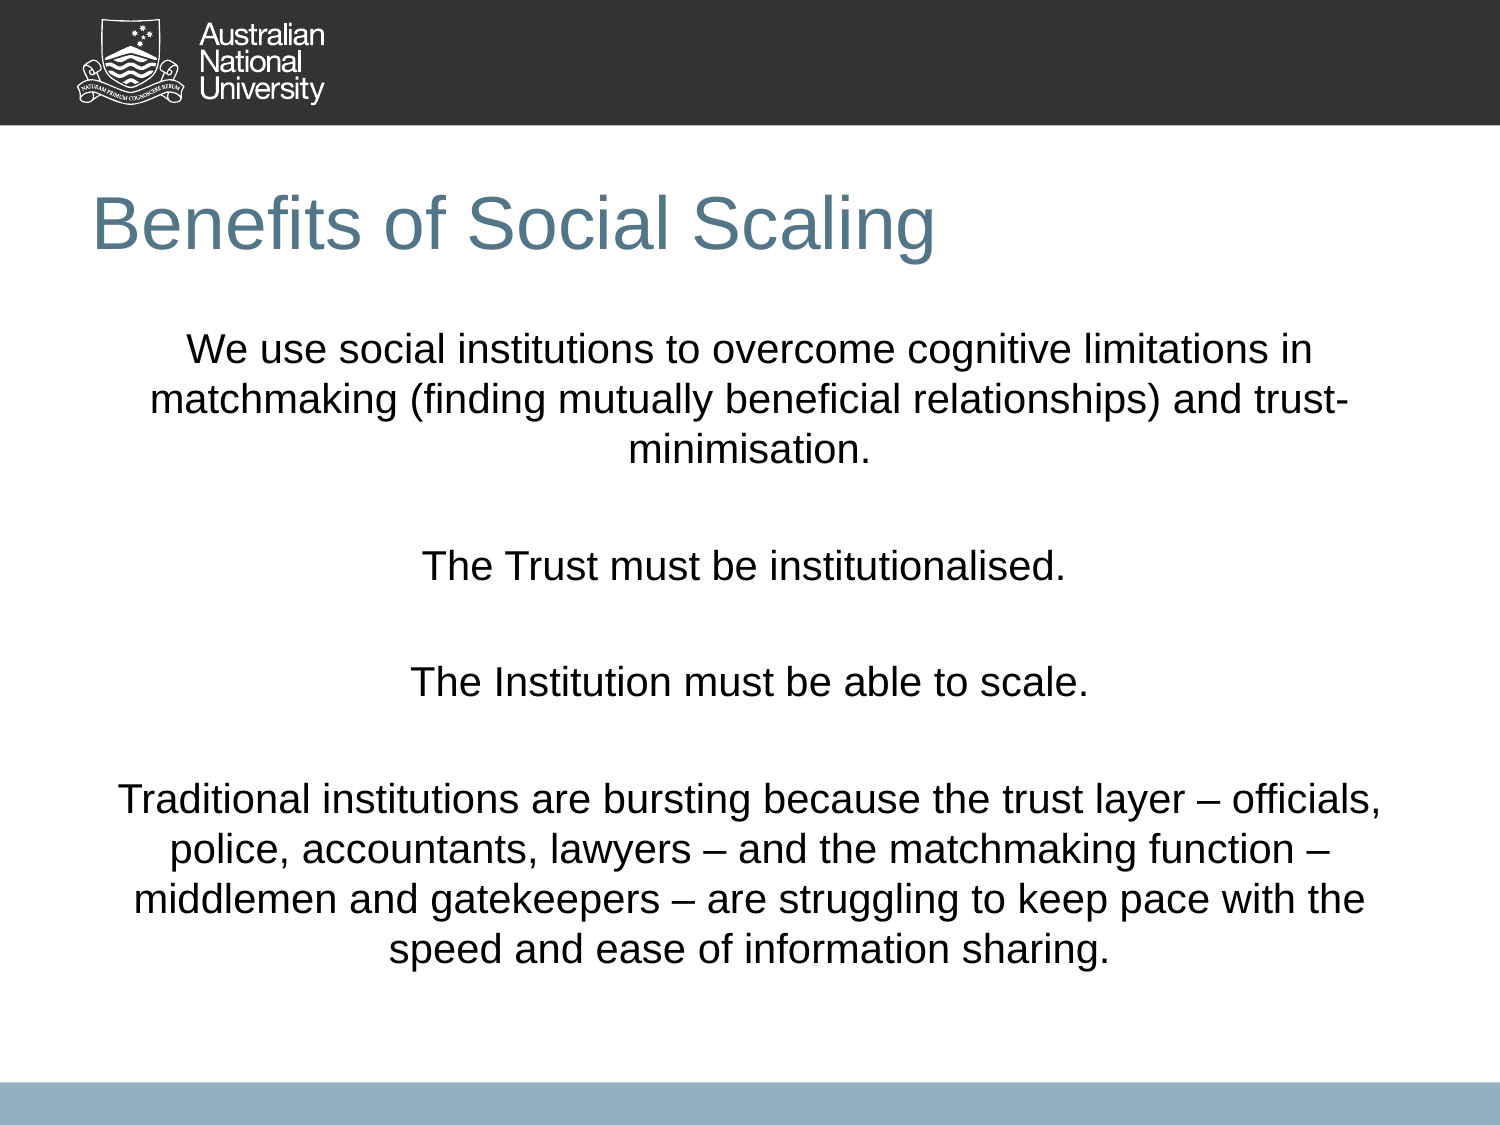

# Benefits of Social Scaling
We use social institutions to overcome cognitive limitations in matchmaking (finding mutually beneficial relationships) and trust-minimisation.

The Trust must be institutionalised.

The Institution must be able to scale.

Traditional institutions are bursting because the trust layer – officials, police, accountants, lawyers – and the matchmaking function – middlemen and gatekeepers – are struggling to keep pace with the speed and ease of information sharing.